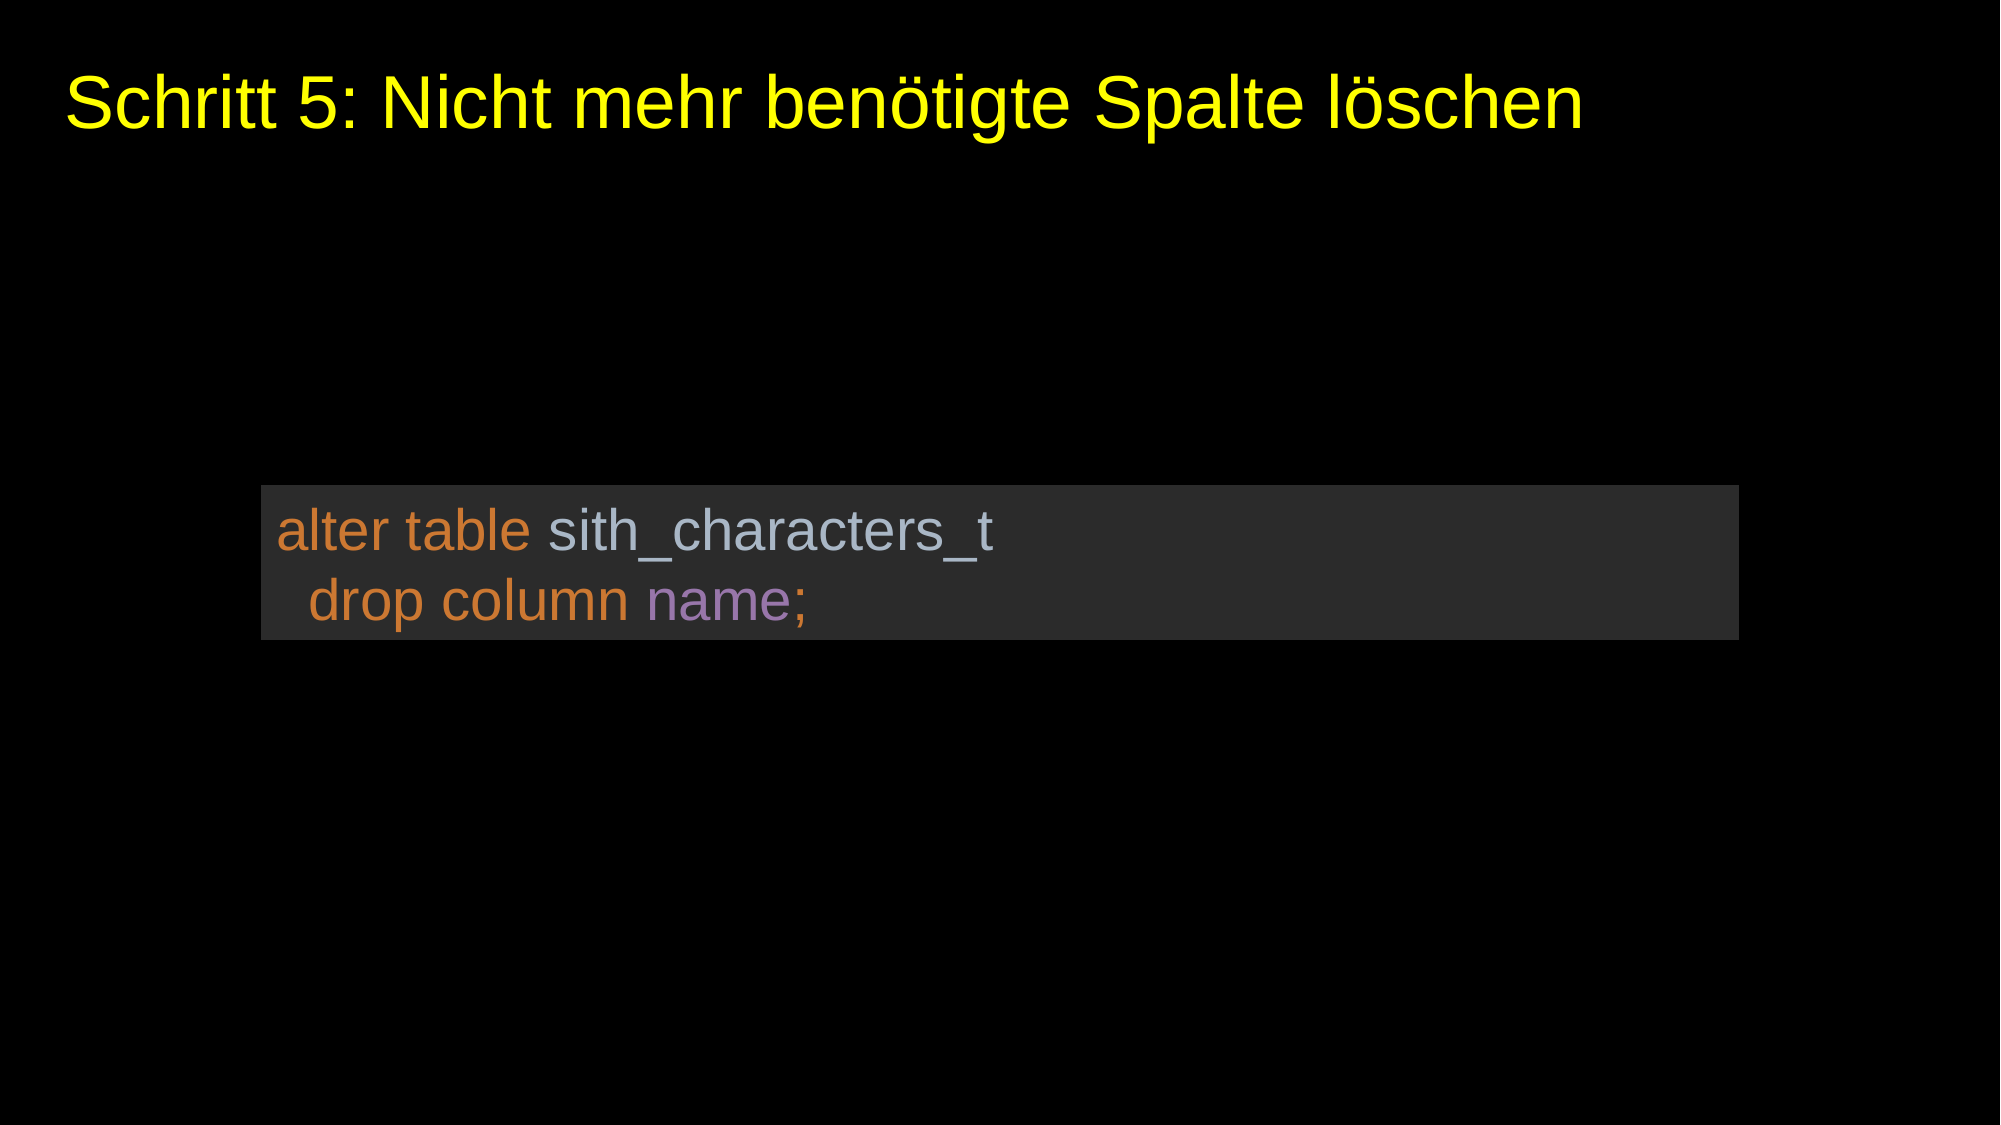

# Schritt 5: Nicht mehr benötigte Spalte löschen
alter table sith_characters_t
  drop column name;